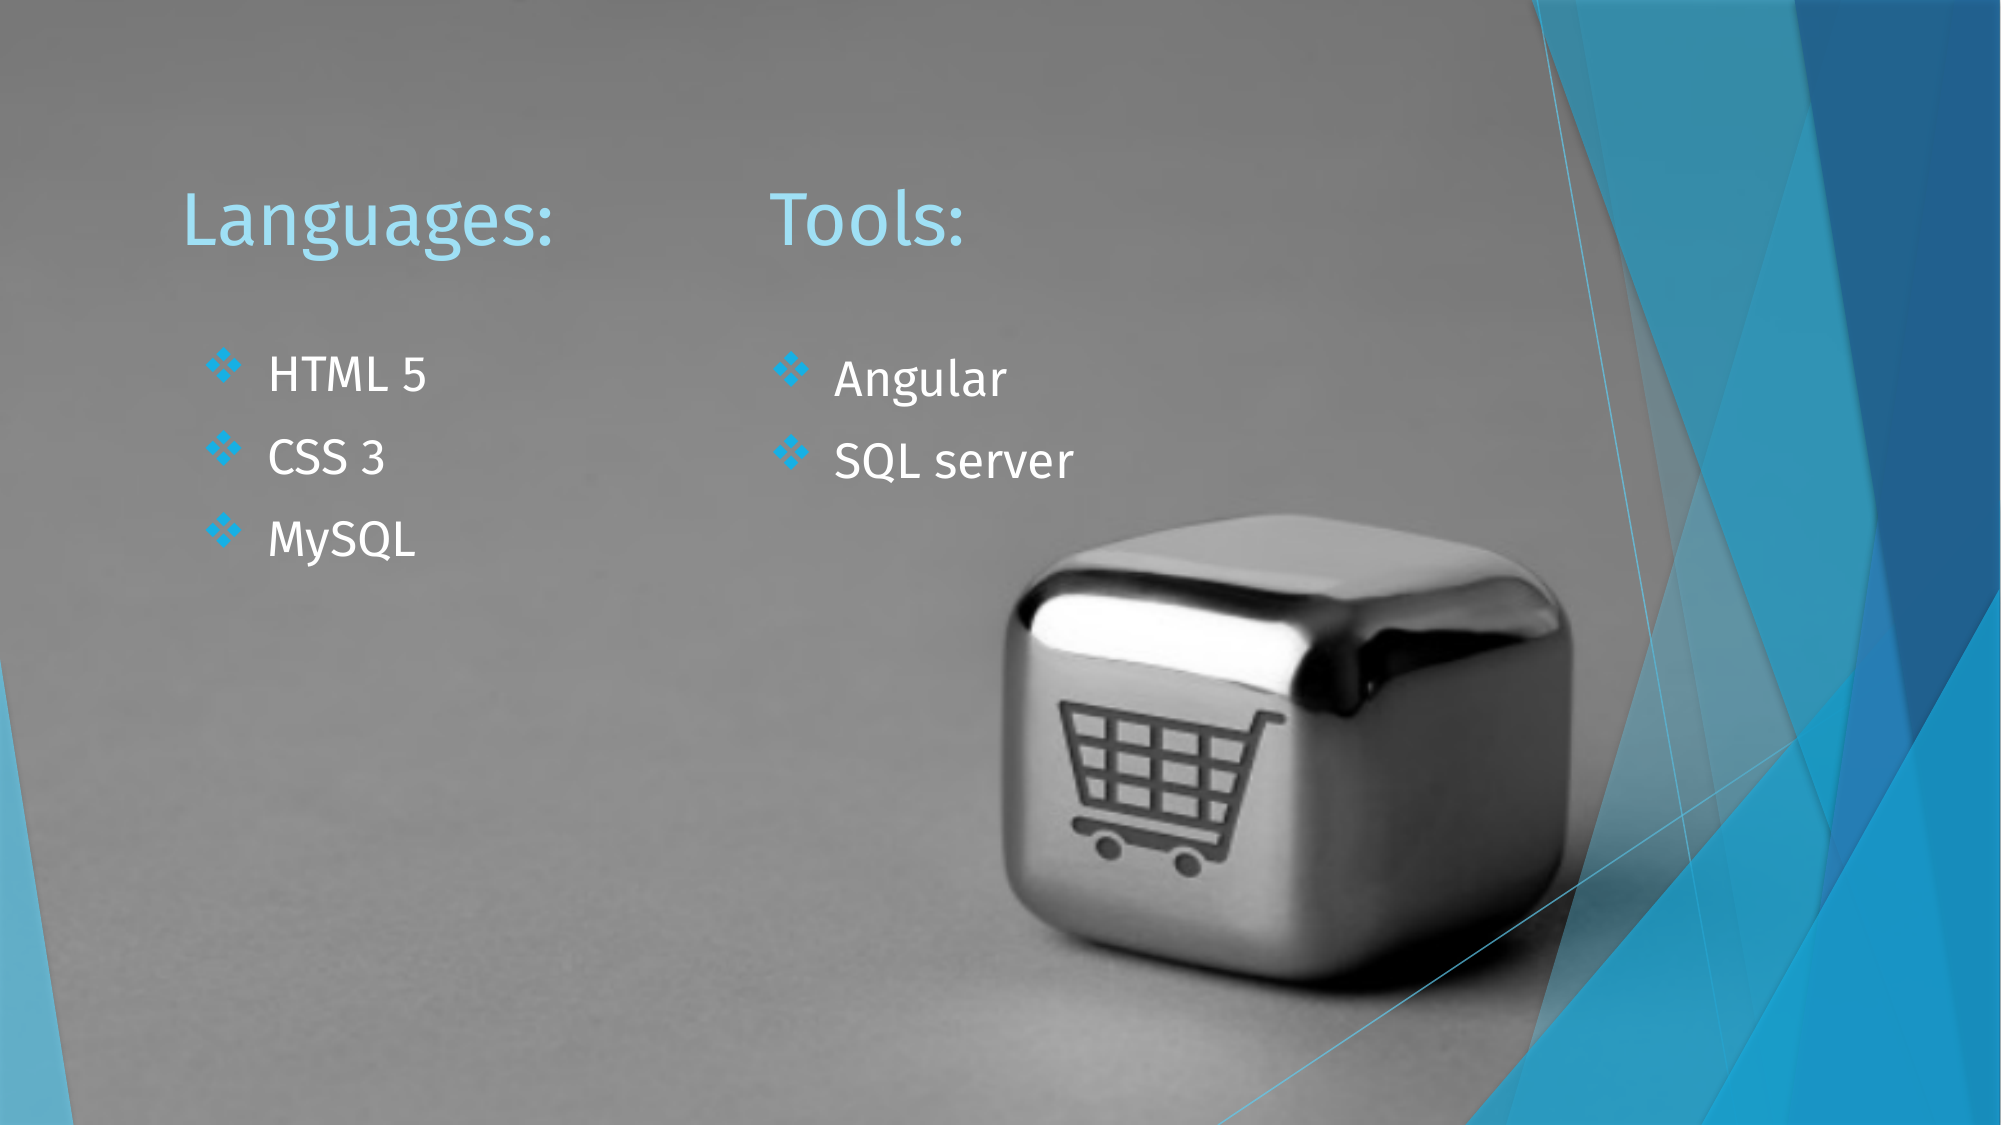

Languages:
Tools:
HTML 5
CSS 3
MySQL

Angular
SQL server